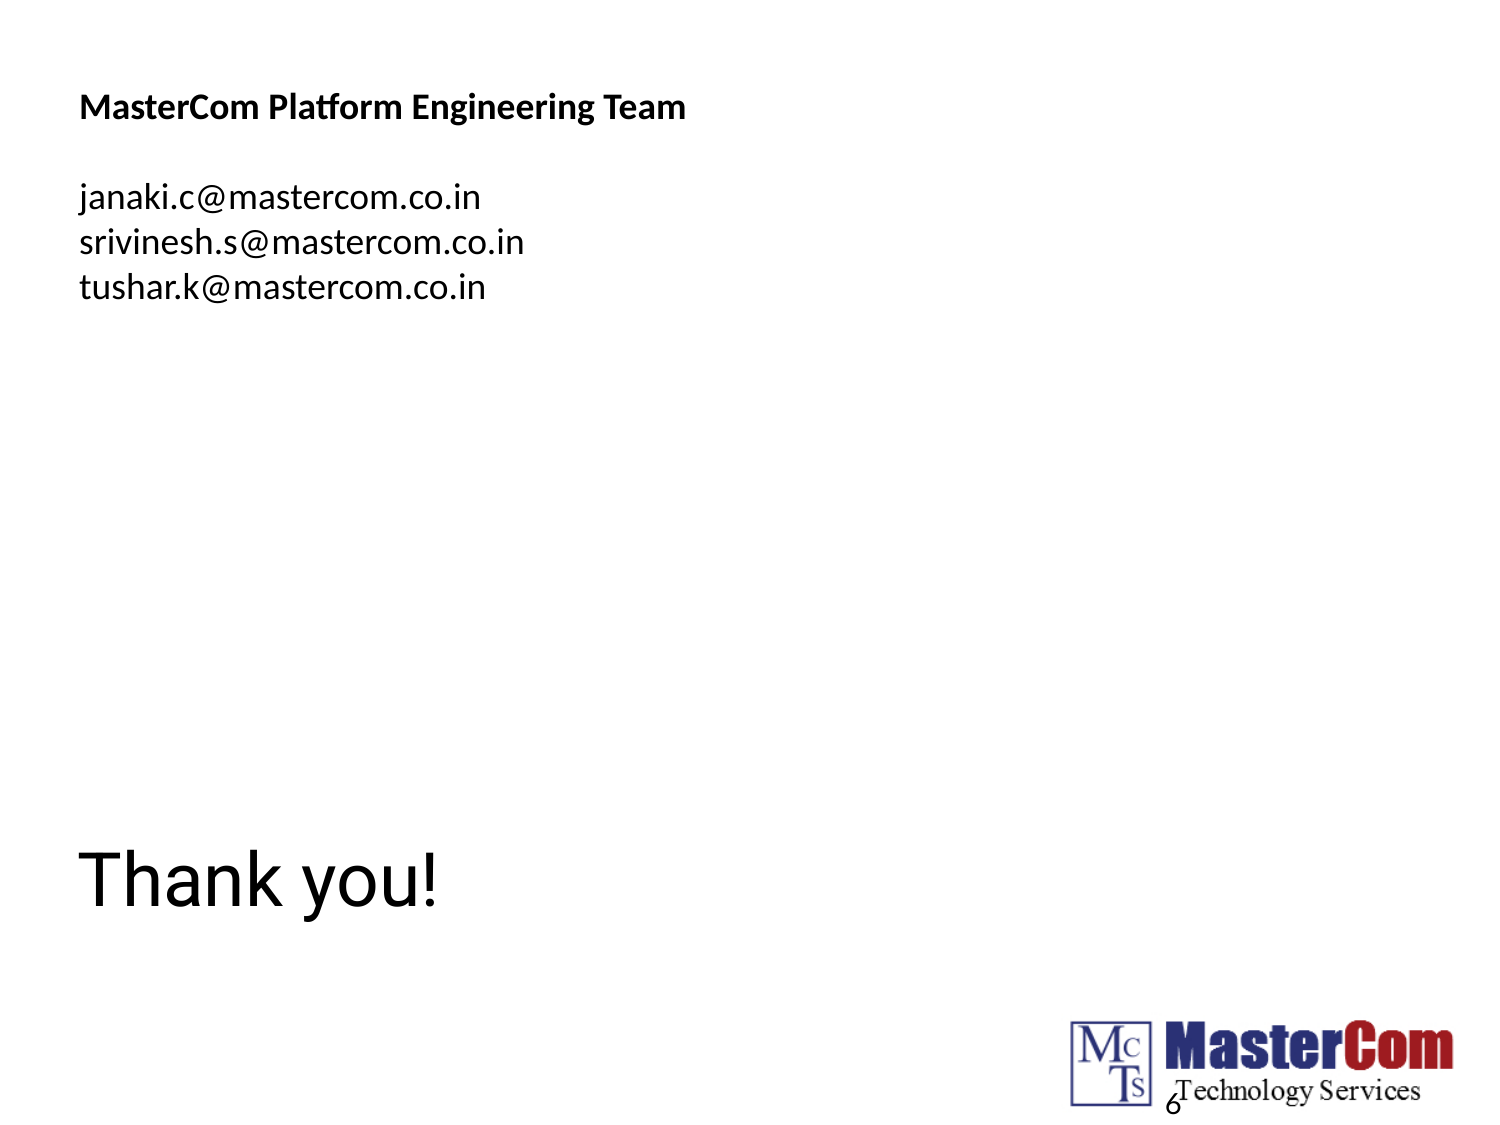

MasterCom Platform Engineering Team

janaki.c@mastercom.co.in
srivinesh.s@mastercom.co.in
tushar.k@mastercom.co.in
# Thank you!
6